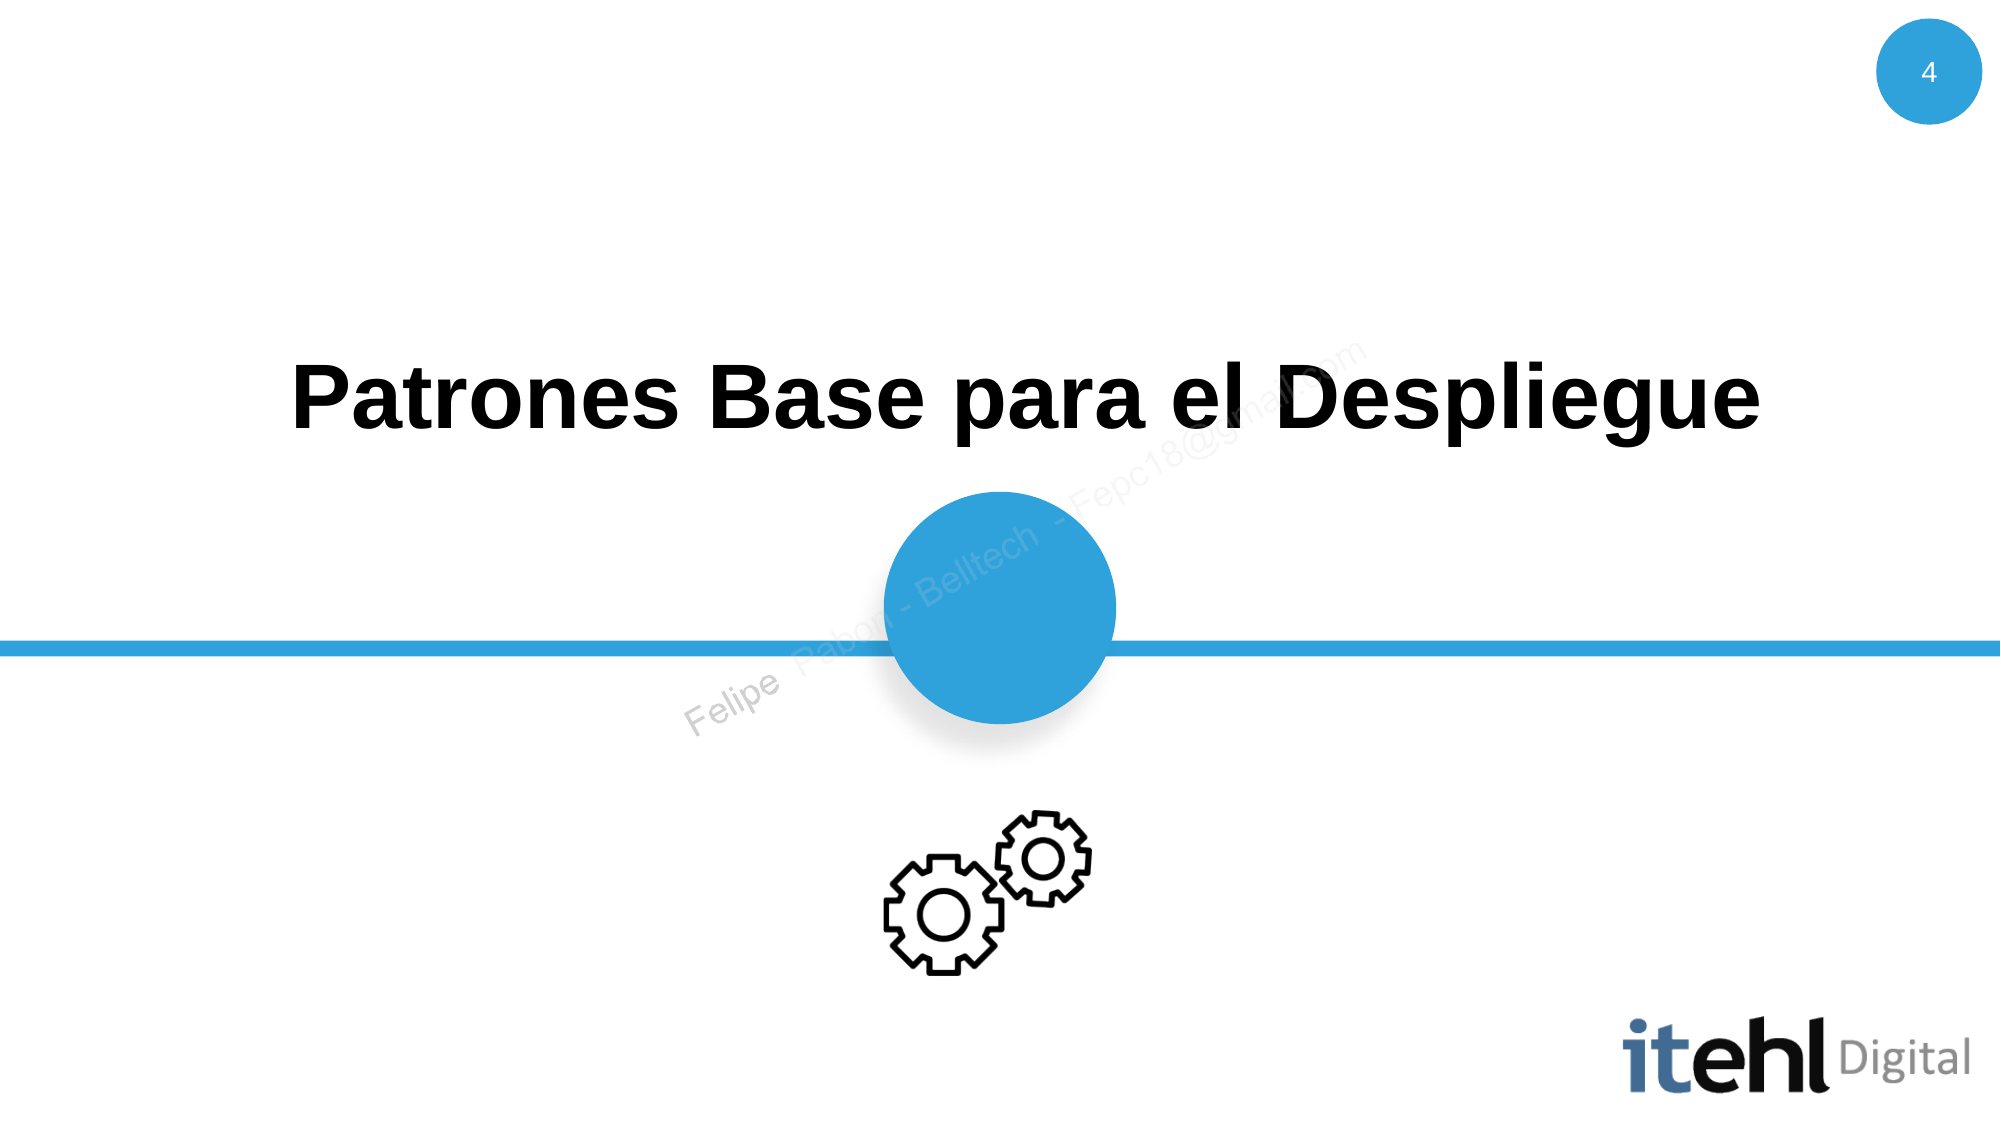

4
# Patrones Base para el Despliegue